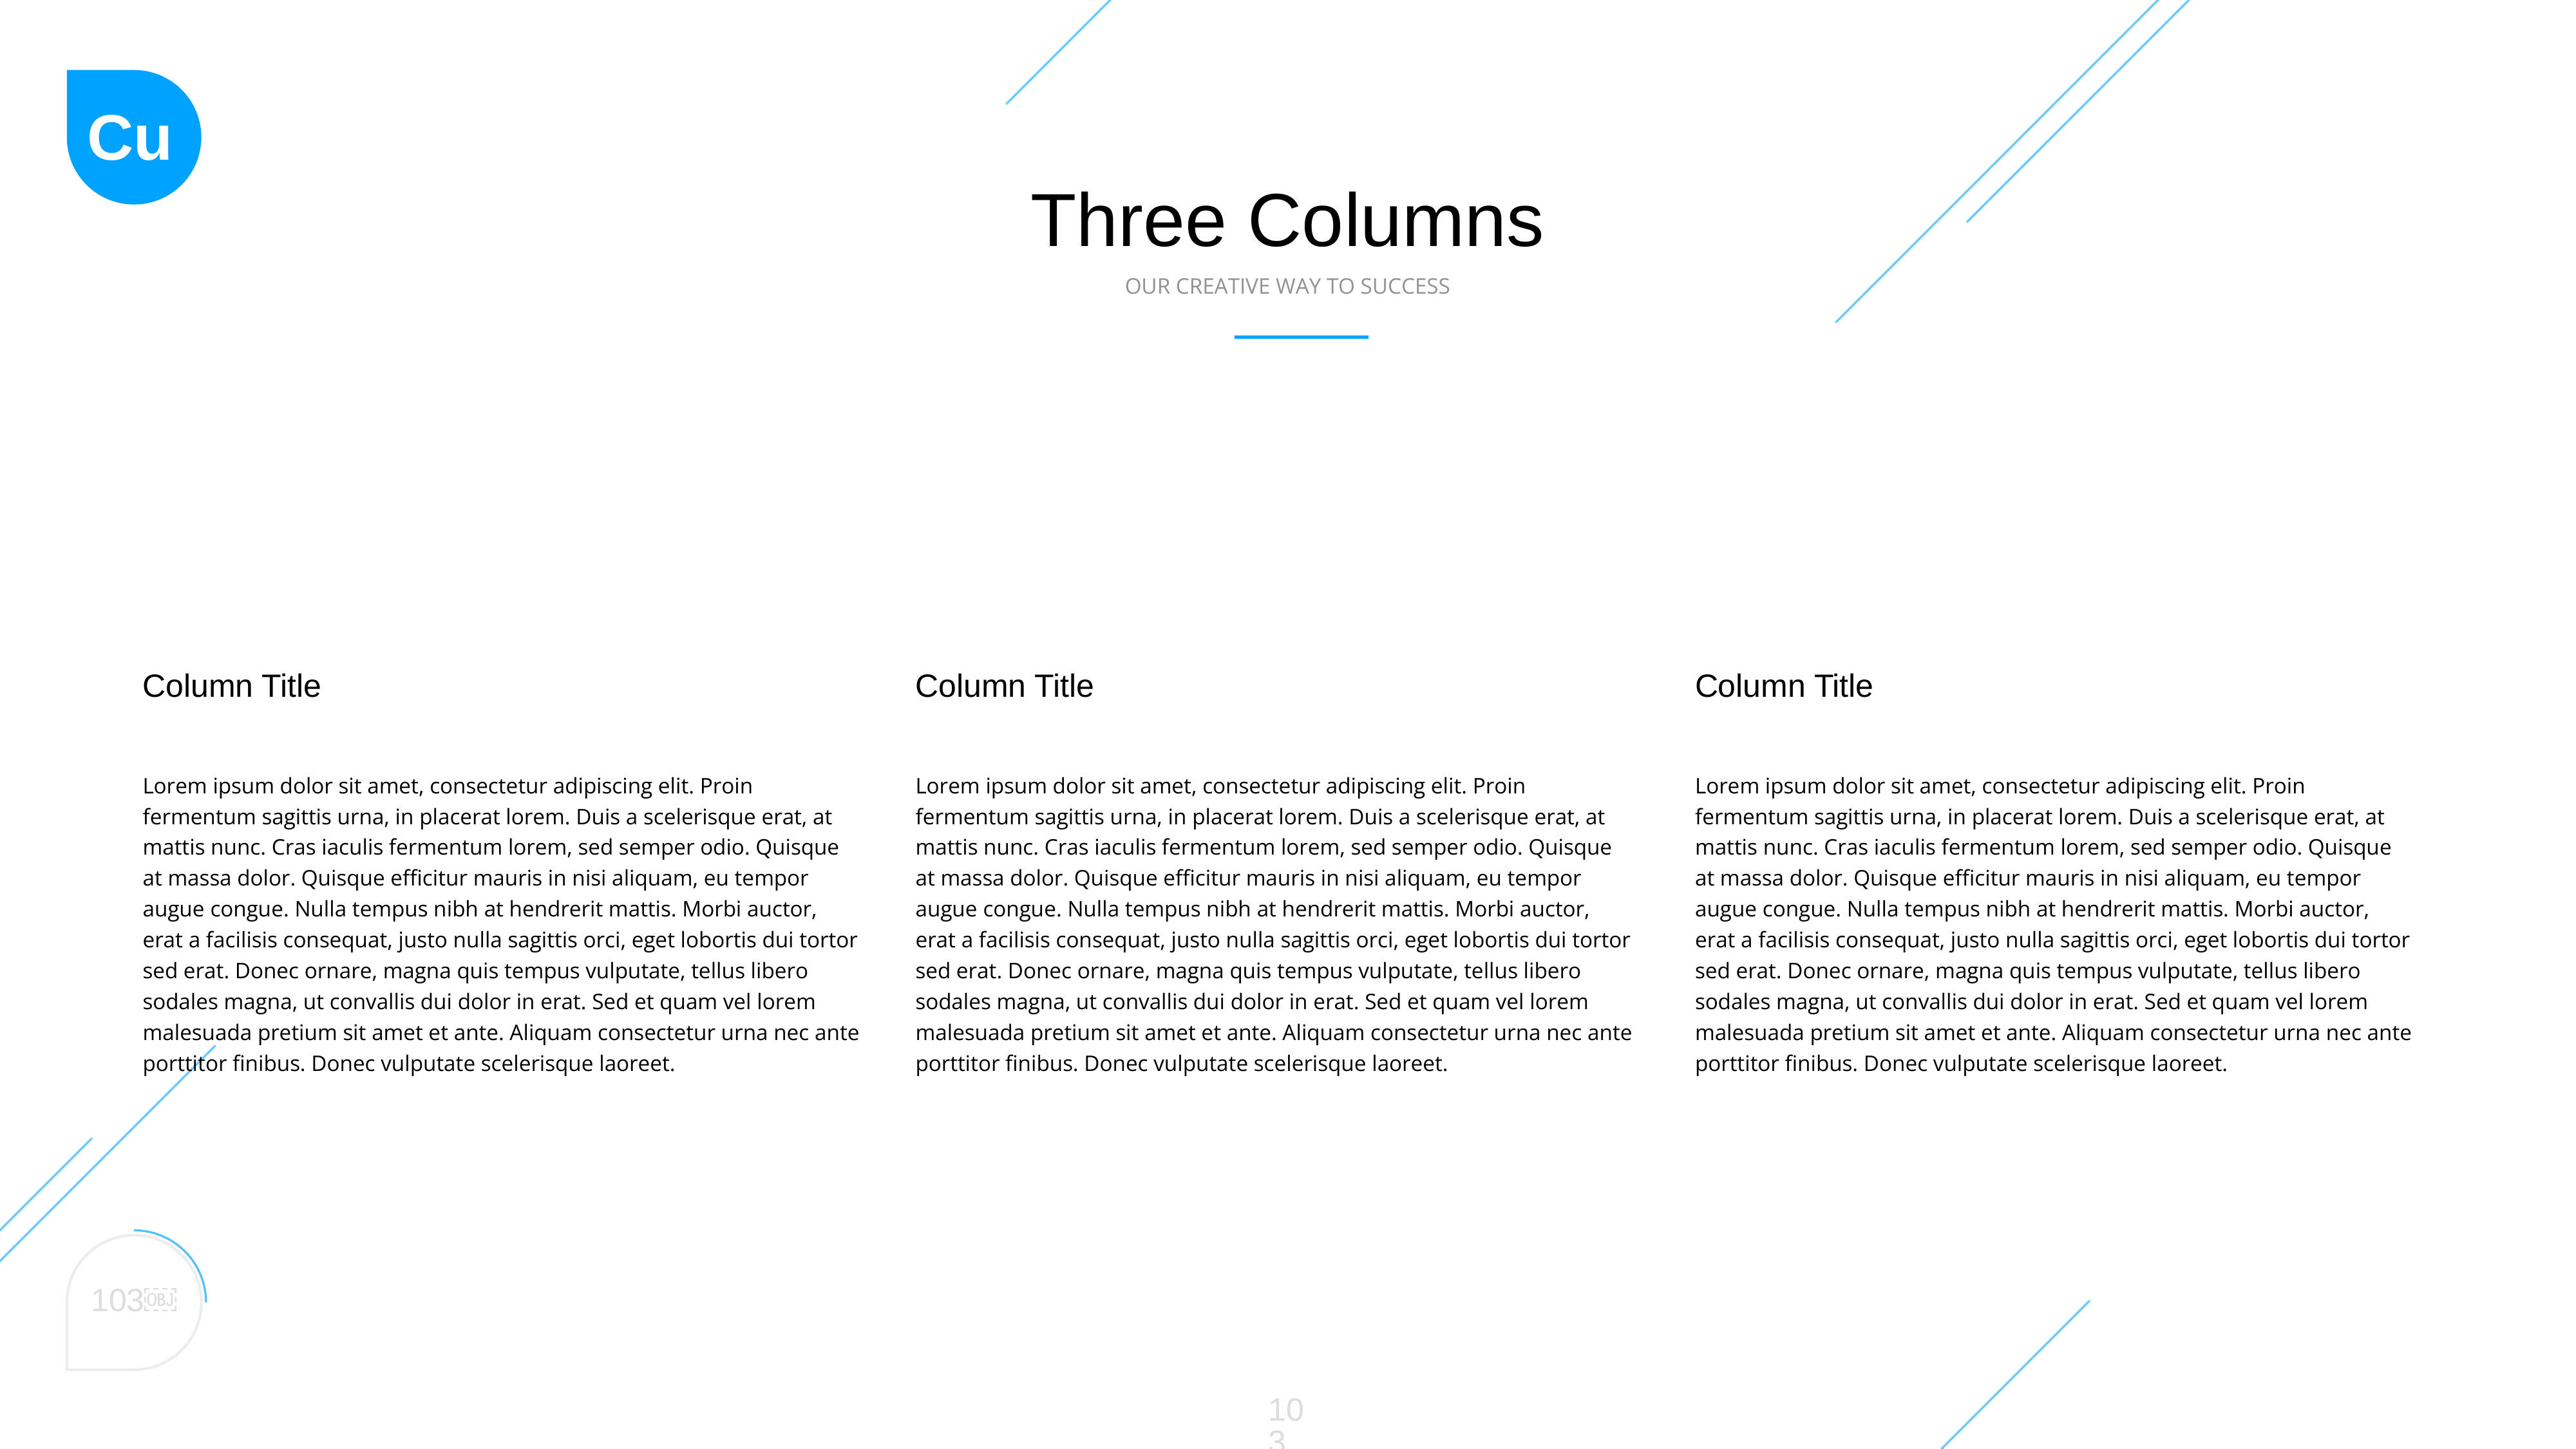

Cu

Three Columns
OUR CREATIVE WAY TO SUCCESS

Column Title
Column Title
Column Title
Lorem ipsum dolor sit amet, consectetur adipiscing elit. Proin fermentum sagittis urna, in placerat lorem. Duis a scelerisque erat, at mattis nunc. Cras iaculis fermentum lorem, sed semper odio. Quisque at massa dolor. Quisque efficitur mauris in nisi aliquam, eu tempor augue congue. Nulla tempus nibh at hendrerit mattis. Morbi auctor, erat a facilisis consequat, justo nulla sagittis orci, eget lobortis dui tortor sed erat. Donec ornare, magna quis tempus vulputate, tellus libero sodales magna, ut convallis dui dolor in erat. Sed et quam vel lorem malesuada pretium sit amet et ante. Aliquam consectetur urna nec ante porttitor finibus. Donec vulputate scelerisque laoreet.
Lorem ipsum dolor sit amet, consectetur adipiscing elit. Proin fermentum sagittis urna, in placerat lorem. Duis a scelerisque erat, at mattis nunc. Cras iaculis fermentum lorem, sed semper odio. Quisque at massa dolor. Quisque efficitur mauris in nisi aliquam, eu tempor augue congue. Nulla tempus nibh at hendrerit mattis. Morbi auctor, erat a facilisis consequat, justo nulla sagittis orci, eget lobortis dui tortor sed erat. Donec ornare, magna quis tempus vulputate, tellus libero sodales magna, ut convallis dui dolor in erat. Sed et quam vel lorem malesuada pretium sit amet et ante. Aliquam consectetur urna nec ante porttitor finibus. Donec vulputate scelerisque laoreet.
Lorem ipsum dolor sit amet, consectetur adipiscing elit. Proin fermentum sagittis urna, in placerat lorem. Duis a scelerisque erat, at mattis nunc. Cras iaculis fermentum lorem, sed semper odio. Quisque at massa dolor. Quisque efficitur mauris in nisi aliquam, eu tempor augue congue. Nulla tempus nibh at hendrerit mattis. Morbi auctor, erat a facilisis consequat, justo nulla sagittis orci, eget lobortis dui tortor sed erat. Donec ornare, magna quis tempus vulputate, tellus libero sodales magna, ut convallis dui dolor in erat. Sed et quam vel lorem malesuada pretium sit amet et ante. Aliquam consectetur urna nec ante porttitor finibus. Donec vulputate scelerisque laoreet.

103￼
103